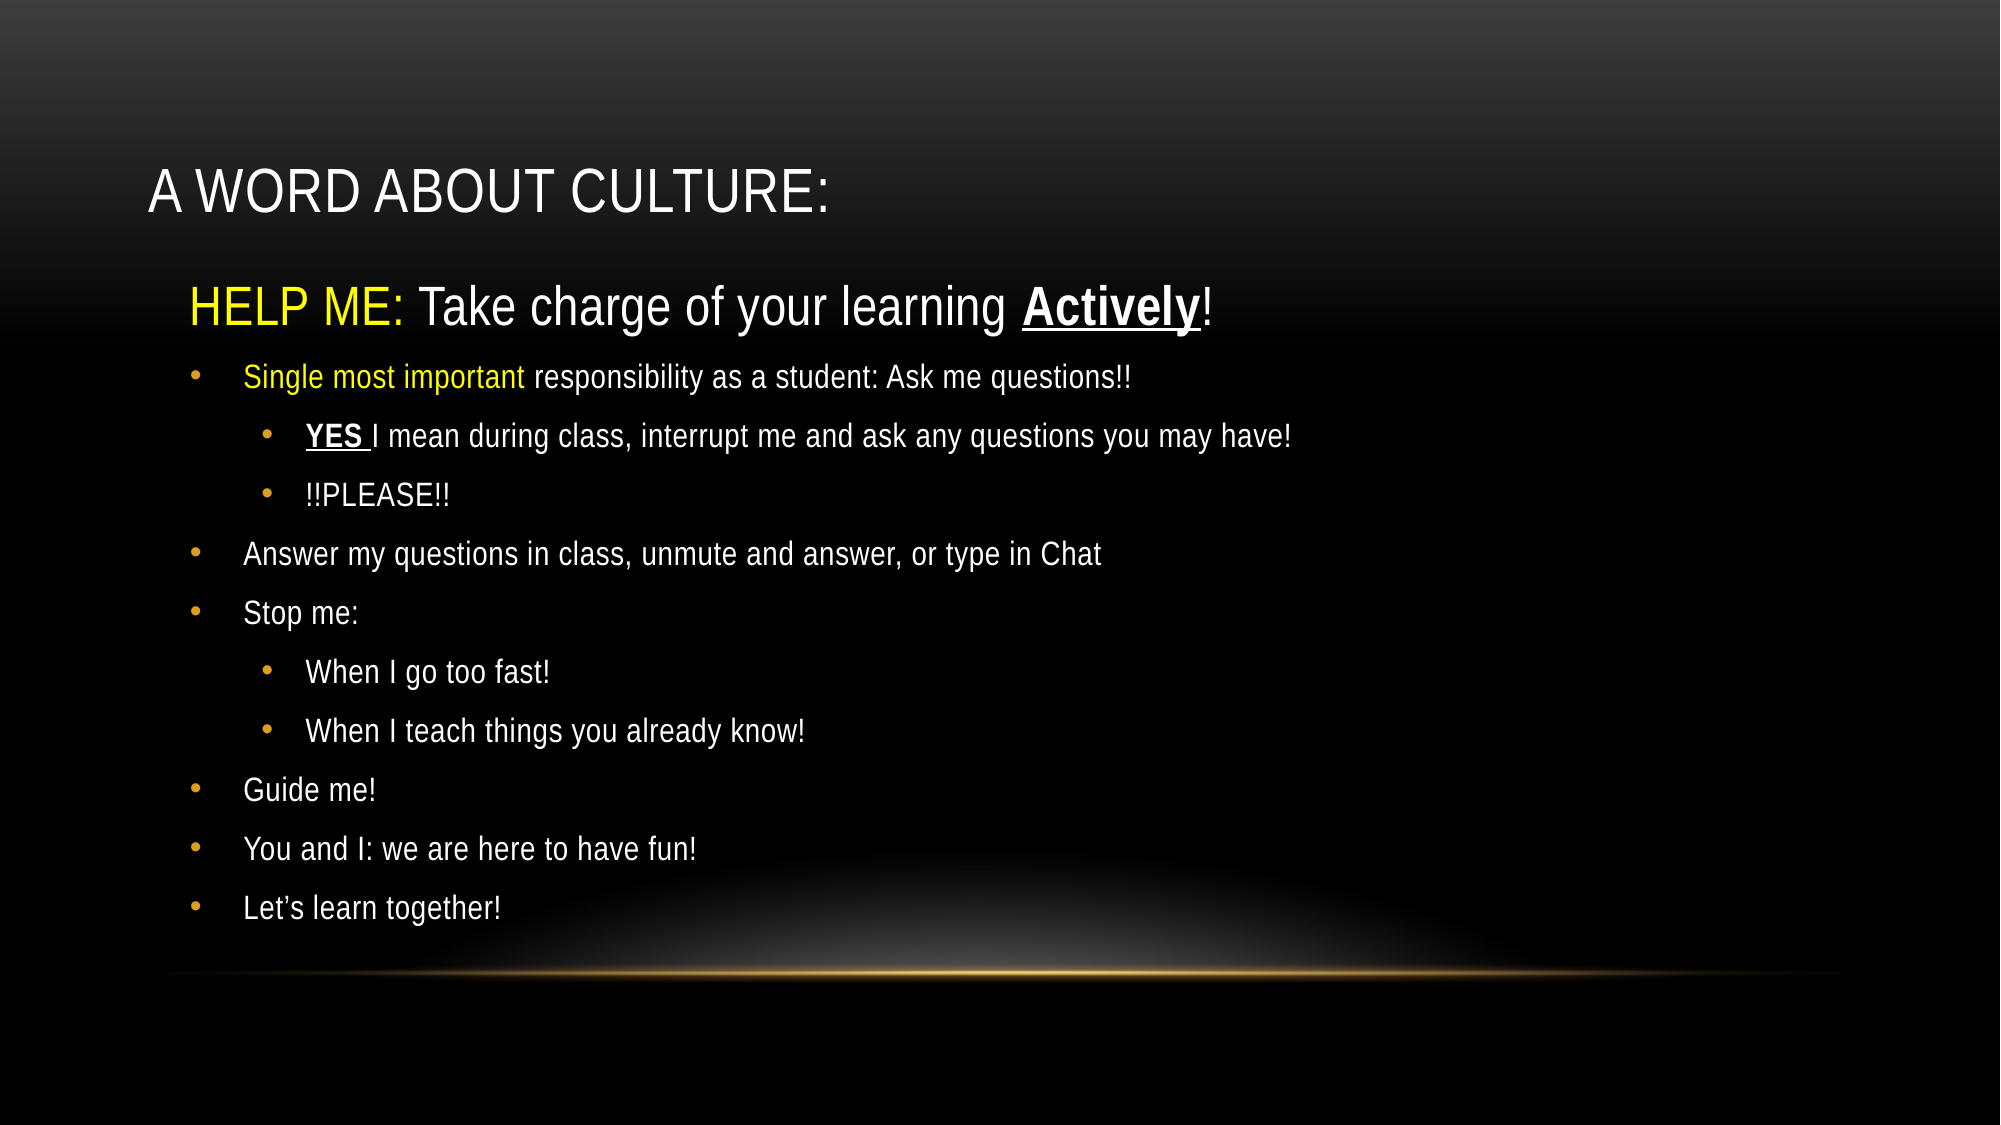

# A Word about Culture:
HELP ME: Take charge of your learning Actively!
Single most important responsibility as a student: Ask me questions!!
YES I mean during class, interrupt me and ask any questions you may have!
!!PLEASE!!
Answer my questions in class, unmute and answer, or type in Chat
Stop me:
When I go too fast!
When I teach things you already know!
Guide me!
You and I: we are here to have fun!
Let’s learn together!